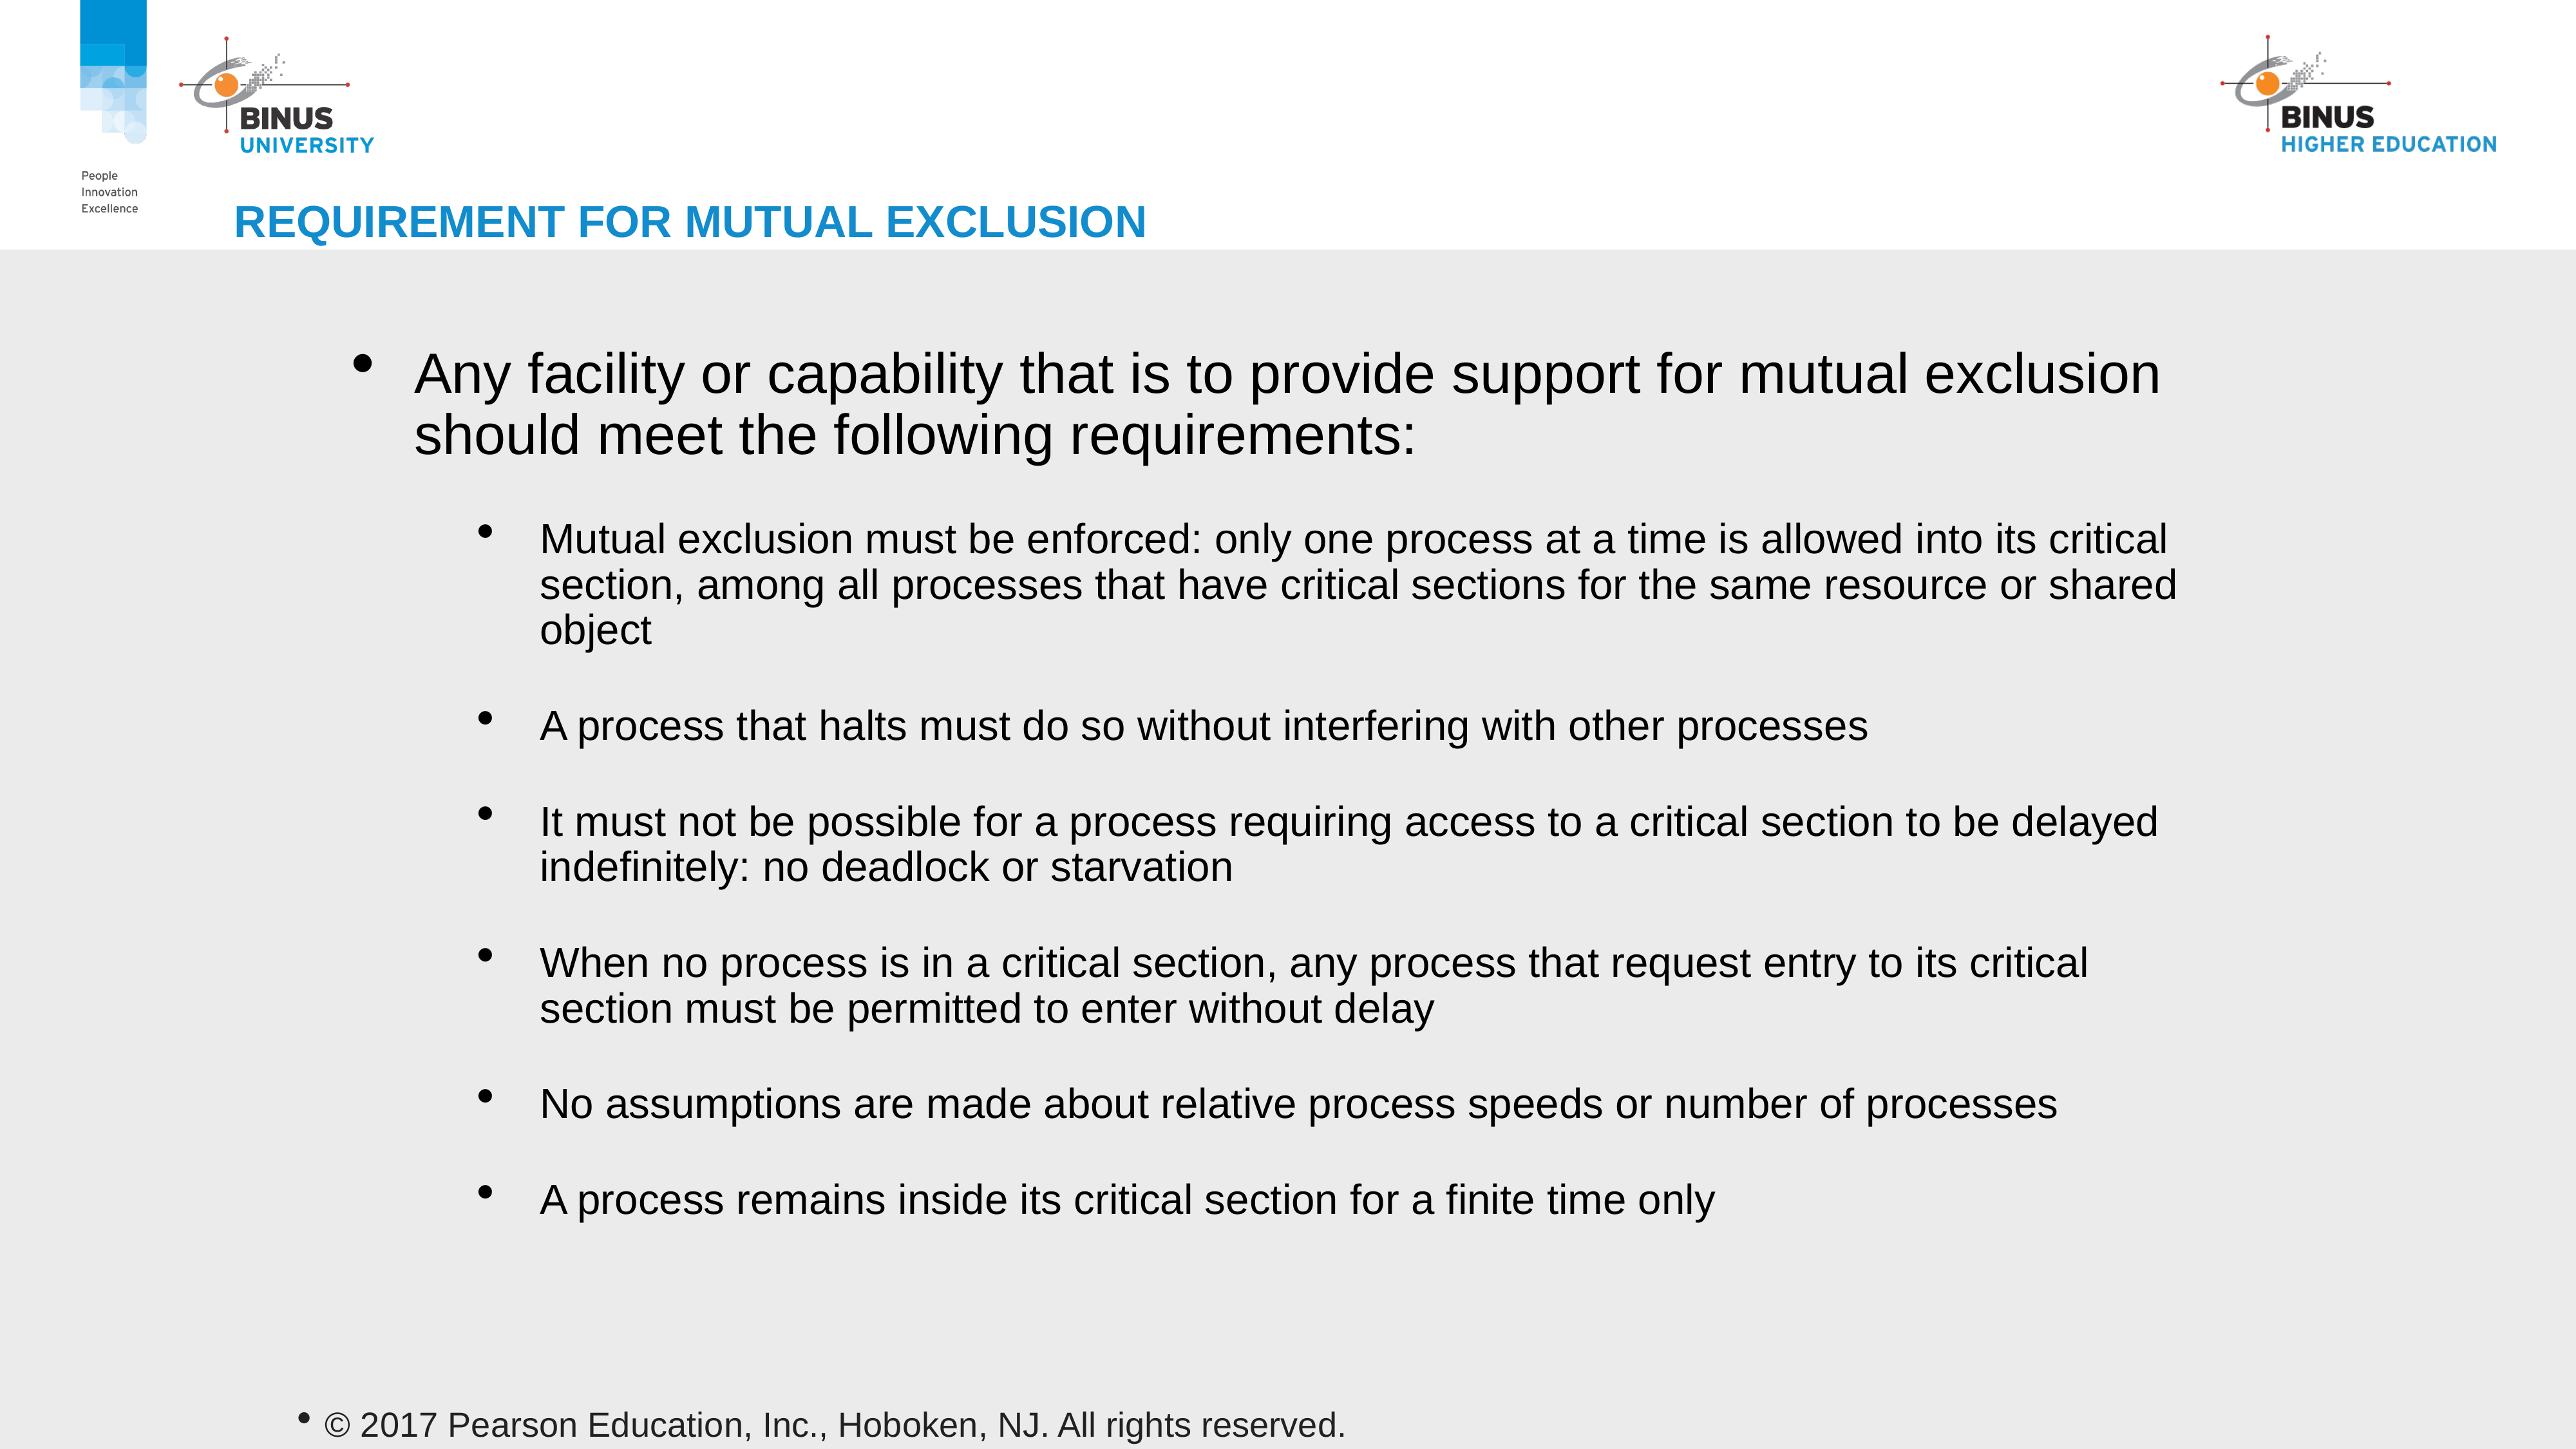

# Requirement for mutual exclusion

Any facility or capability that is to provide support for mutual exclusion should meet the following requirements:
Mutual exclusion must be enforced: only one process at a time is allowed into its critical section, among all processes that have critical sections for the same resource or shared object
A process that halts must do so without interfering with other processes
It must not be possible for a process requiring access to a critical section to be delayed indefinitely: no deadlock or starvation
When no process is in a critical section, any process that request entry to its critical section must be permitted to enter without delay
No assumptions are made about relative process speeds or number of processes
A process remains inside its critical section for a finite time only

© 2017 Pearson Education, Inc., Hoboken, NJ. All rights reserved.